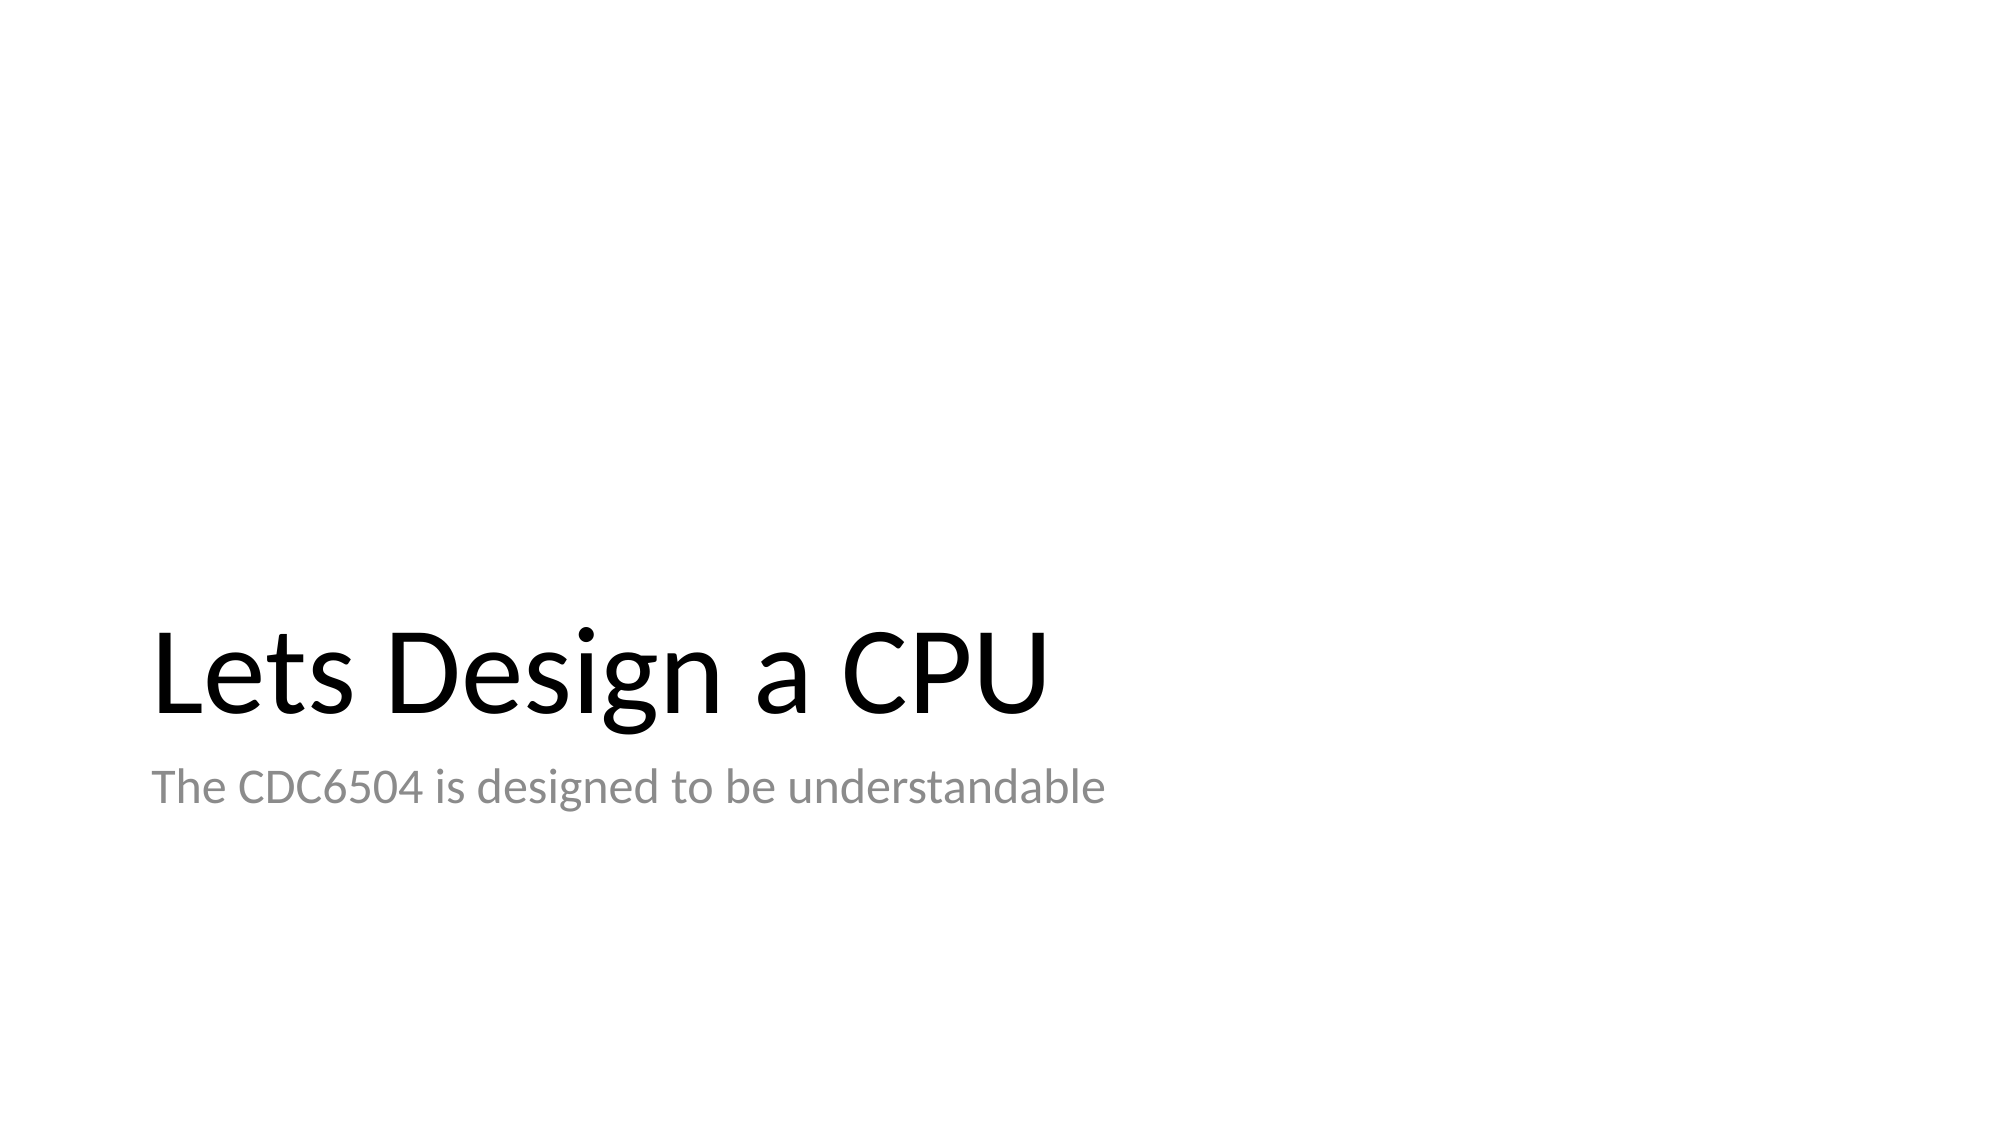

# Lets Design a CPU
The CDC6504 is designed to be understandable